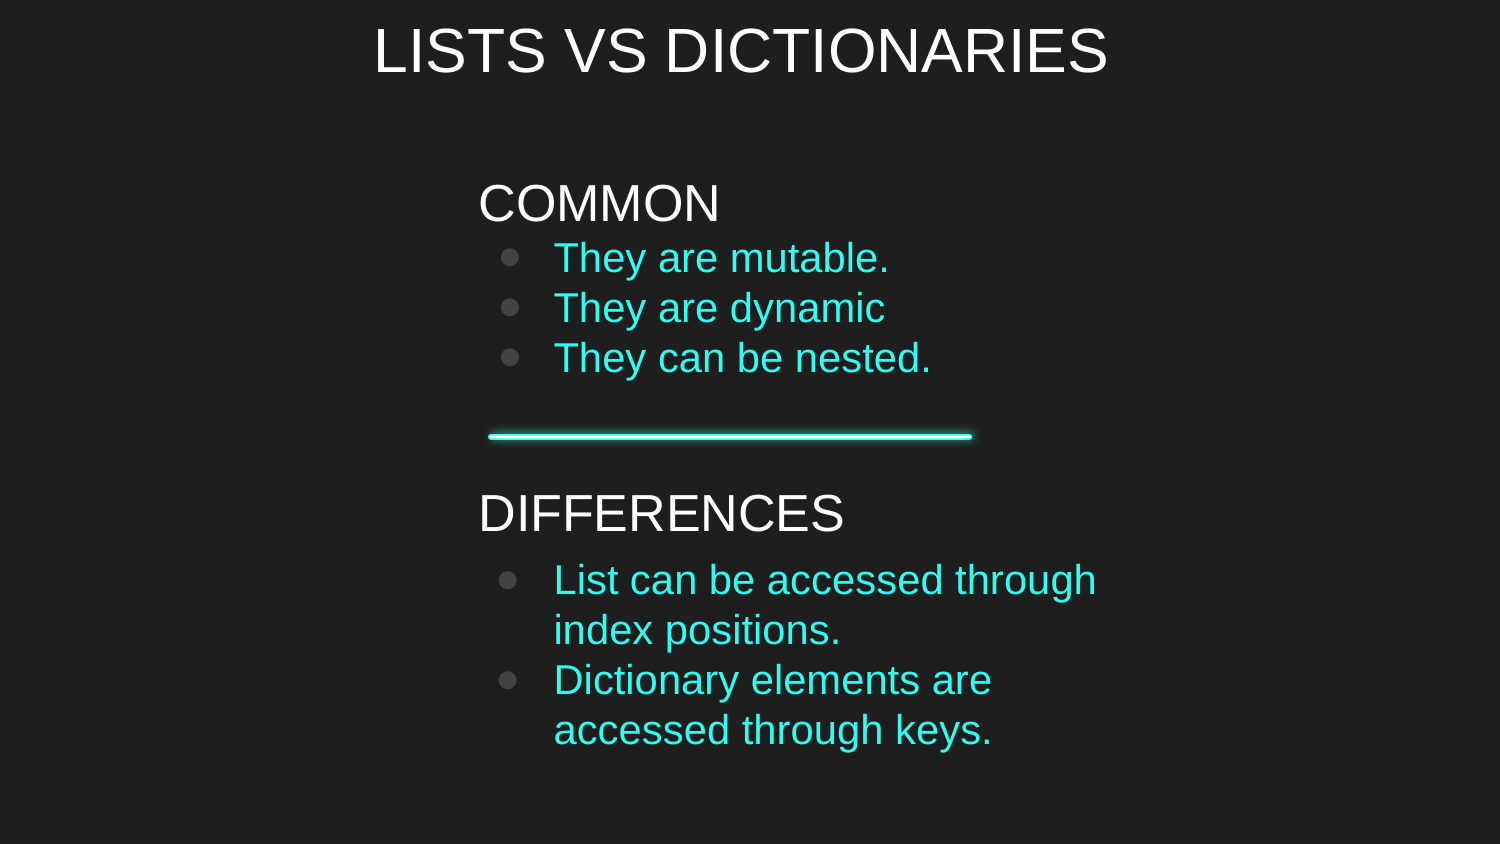

LISTS VS DICTIONARIES
# COMMON
They are mutable.
They are dynamic
They can be nested.

DIFFERENCES
List can be accessed through index positions.
Dictionary elements are accessed through keys.